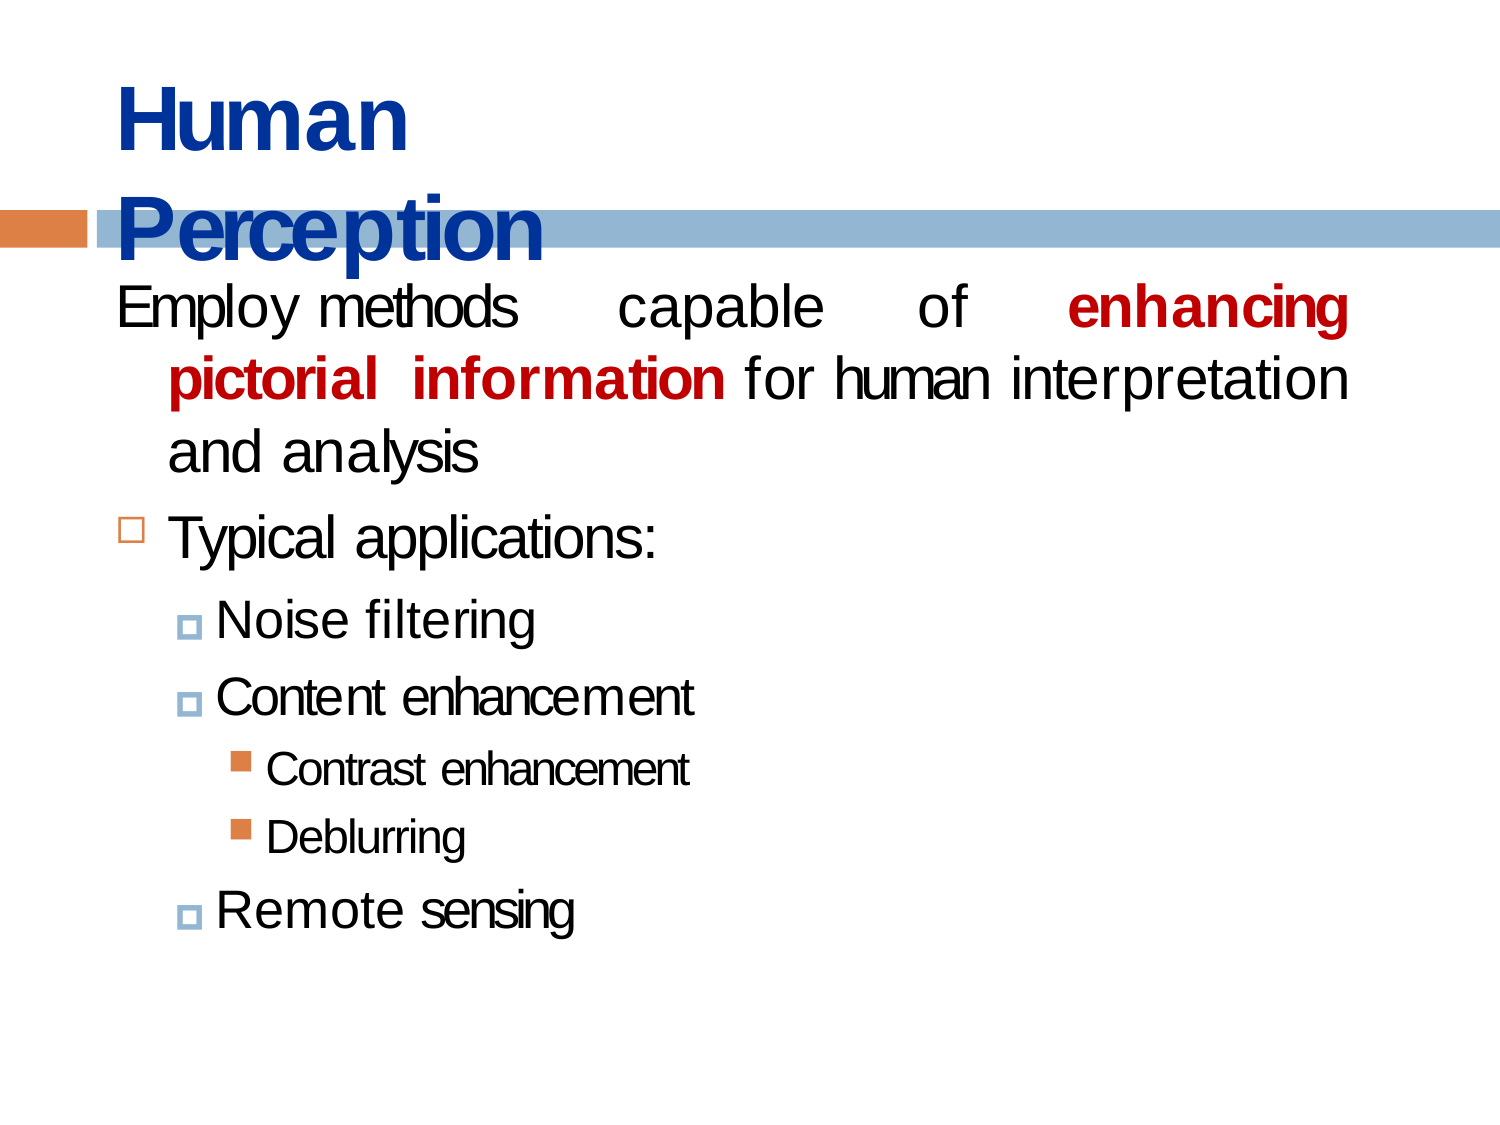

# Human Perception
Employ	methods	capable	of	enhancing	pictorial  information for human interpretation and analysis
Typical applications:
🞑 Noise filtering
🞑 Content enhancement
Contrast enhancement
Deblurring
🞑 Remote sensing